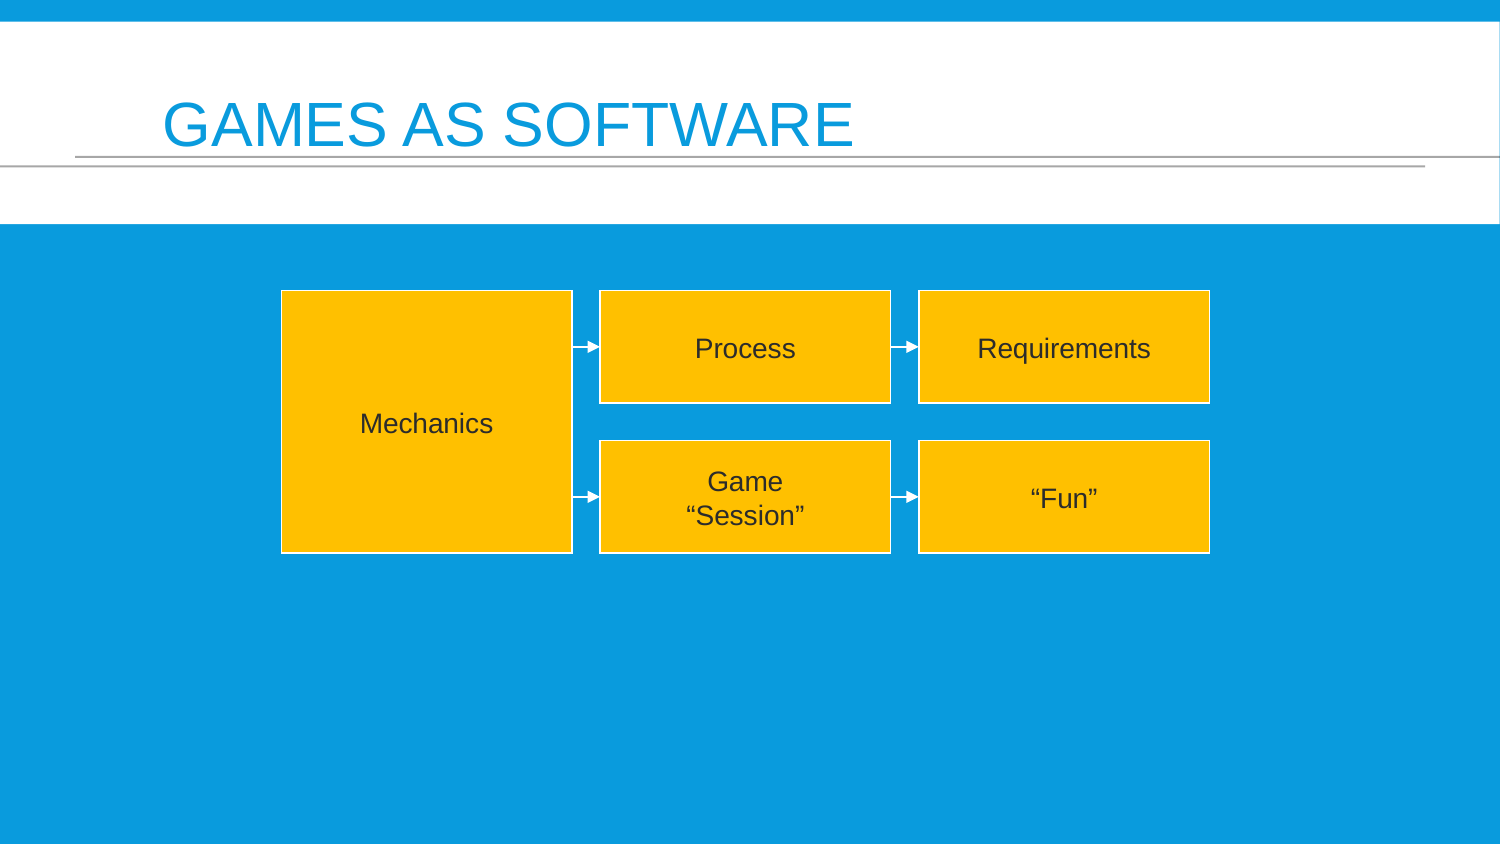

# Games as software
Code
Mechanics
Process
Requirements
Rules
Game
“Session”
“Fun”